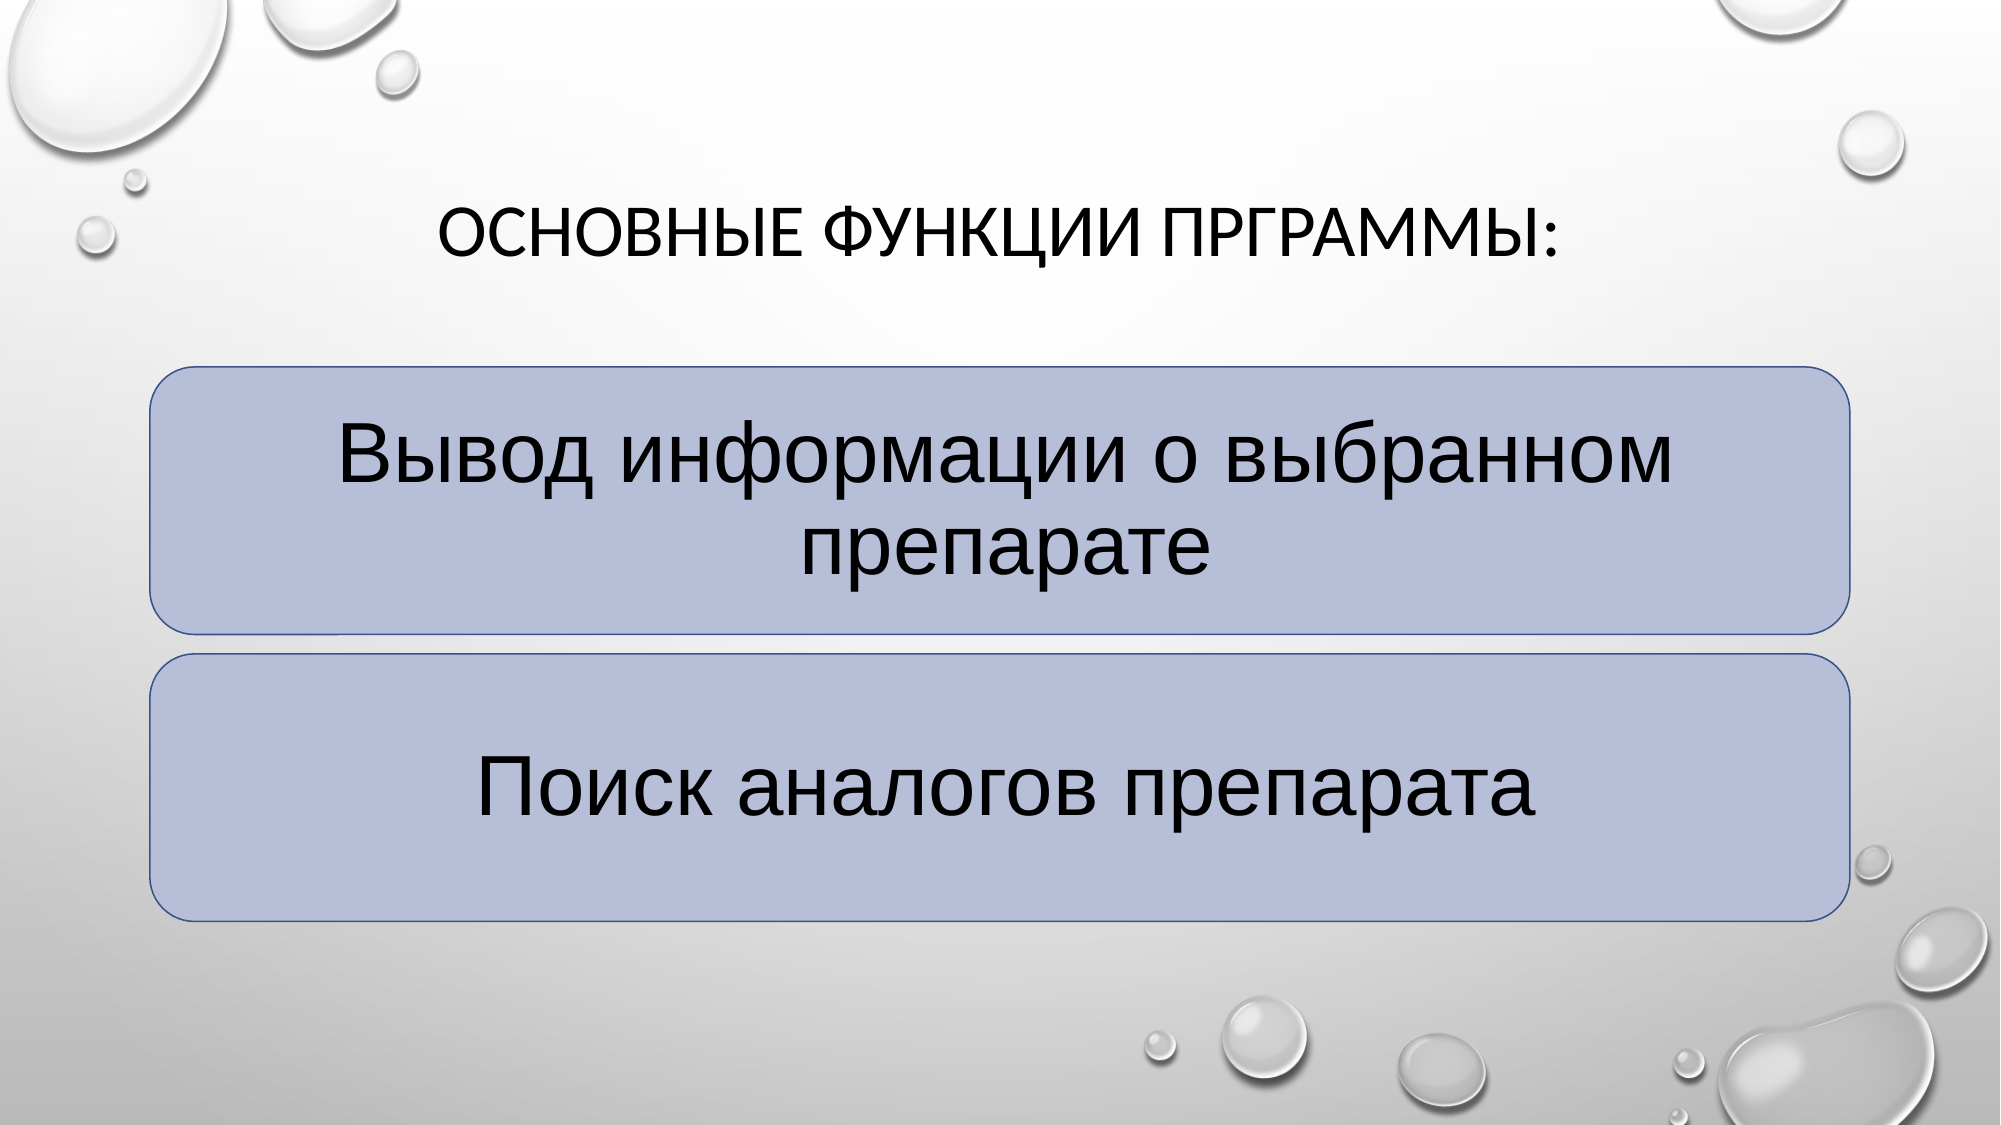

# Основные функции прграммы:
Вывод информации о выбранном препарате
Поиск аналогов препарата